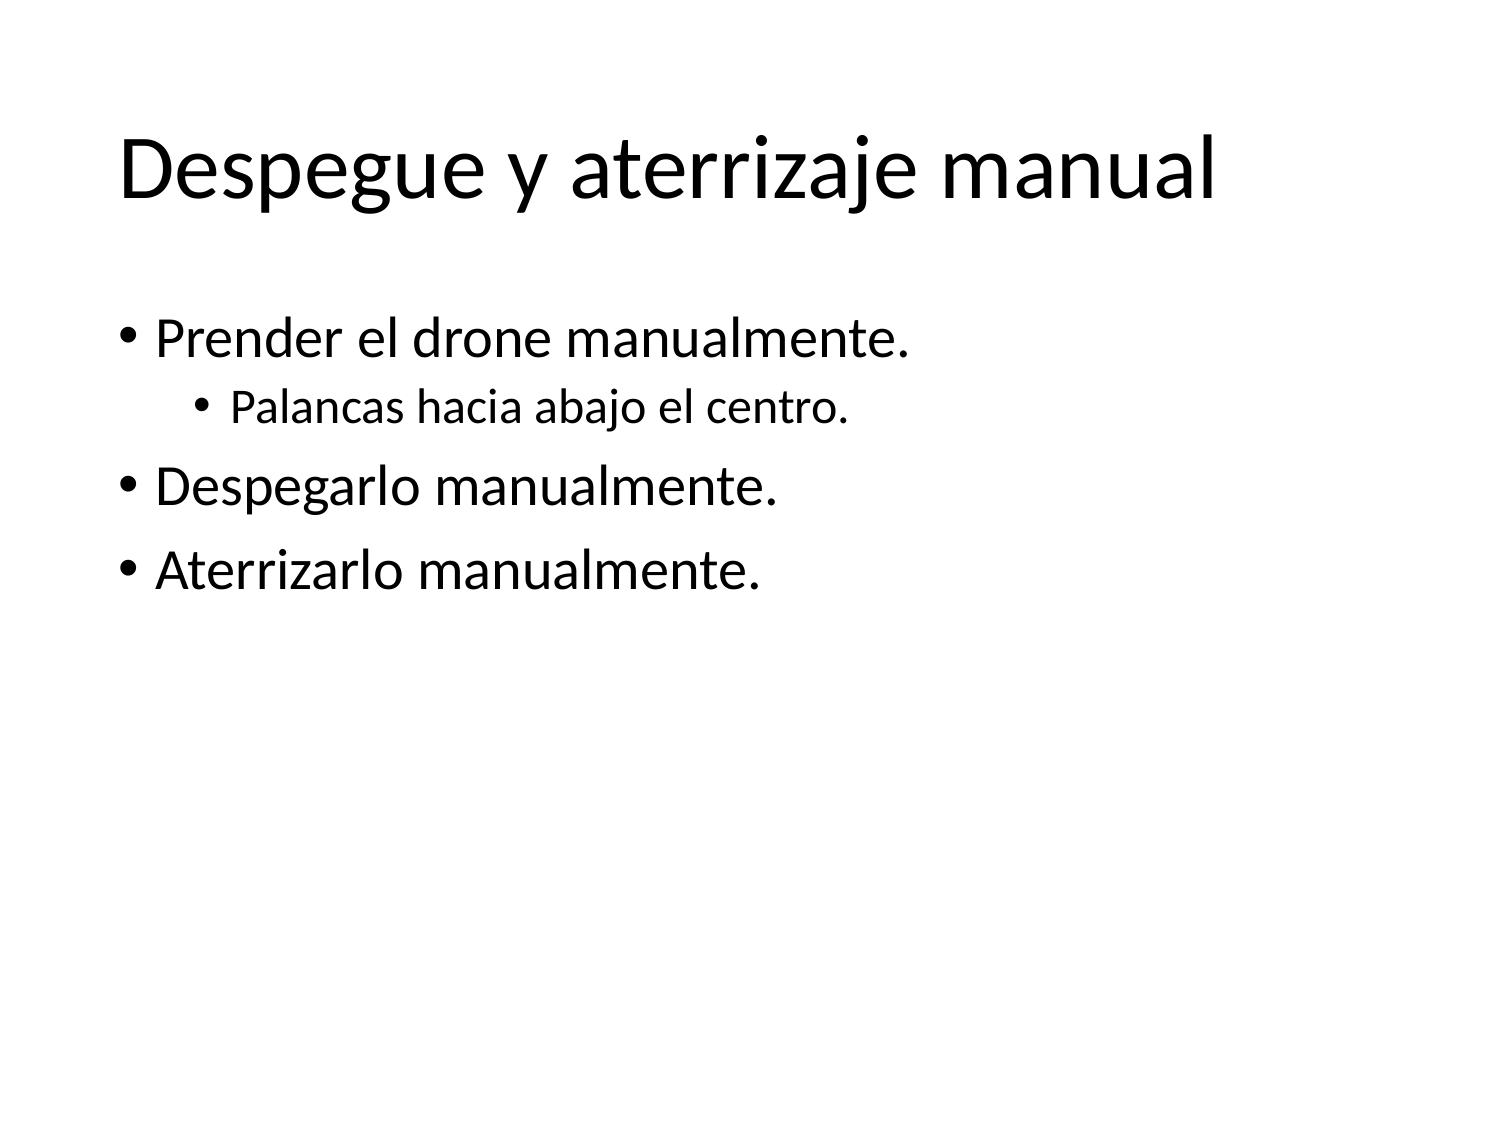

# Despegue y aterrizaje manual
Prender el drone manualmente.
Palancas hacia abajo el centro.
Despegarlo manualmente.
Aterrizarlo manualmente.